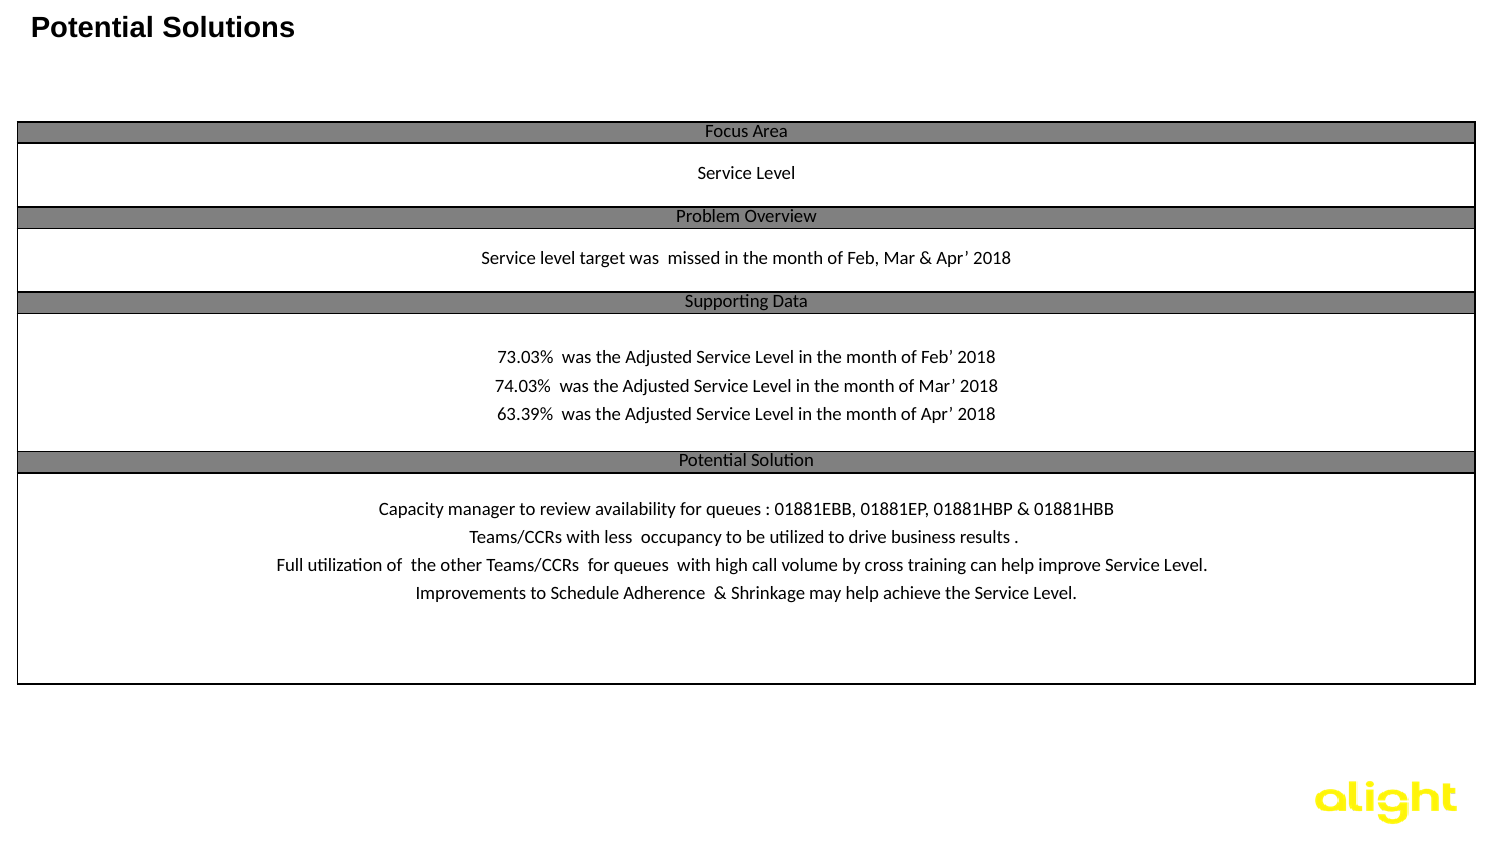

Potential Solutions
| Focus Area |
| --- |
| Service Level |
| Problem Overview |
| Service level target was missed in the month of Feb, Mar & Apr’ 2018 |
| Supporting Data |
| 73.03% was the Adjusted Service Level in the month of Feb’ 2018 74.03% was the Adjusted Service Level in the month of Mar’ 2018 63.39% was the Adjusted Service Level in the month of Apr’ 2018 |
| Potential Solution |
| Capacity manager to review availability for queues : 01881EBB, 01881EP, 01881HBP & 01881HBB Teams/CCRs with less occupancy to be utilized to drive business results . Full utilization of the other Teams/CCRs for queues with high call volume by cross training can help improve Service Level. Improvements to Schedule Adherence & Shrinkage may help achieve the Service Level. |